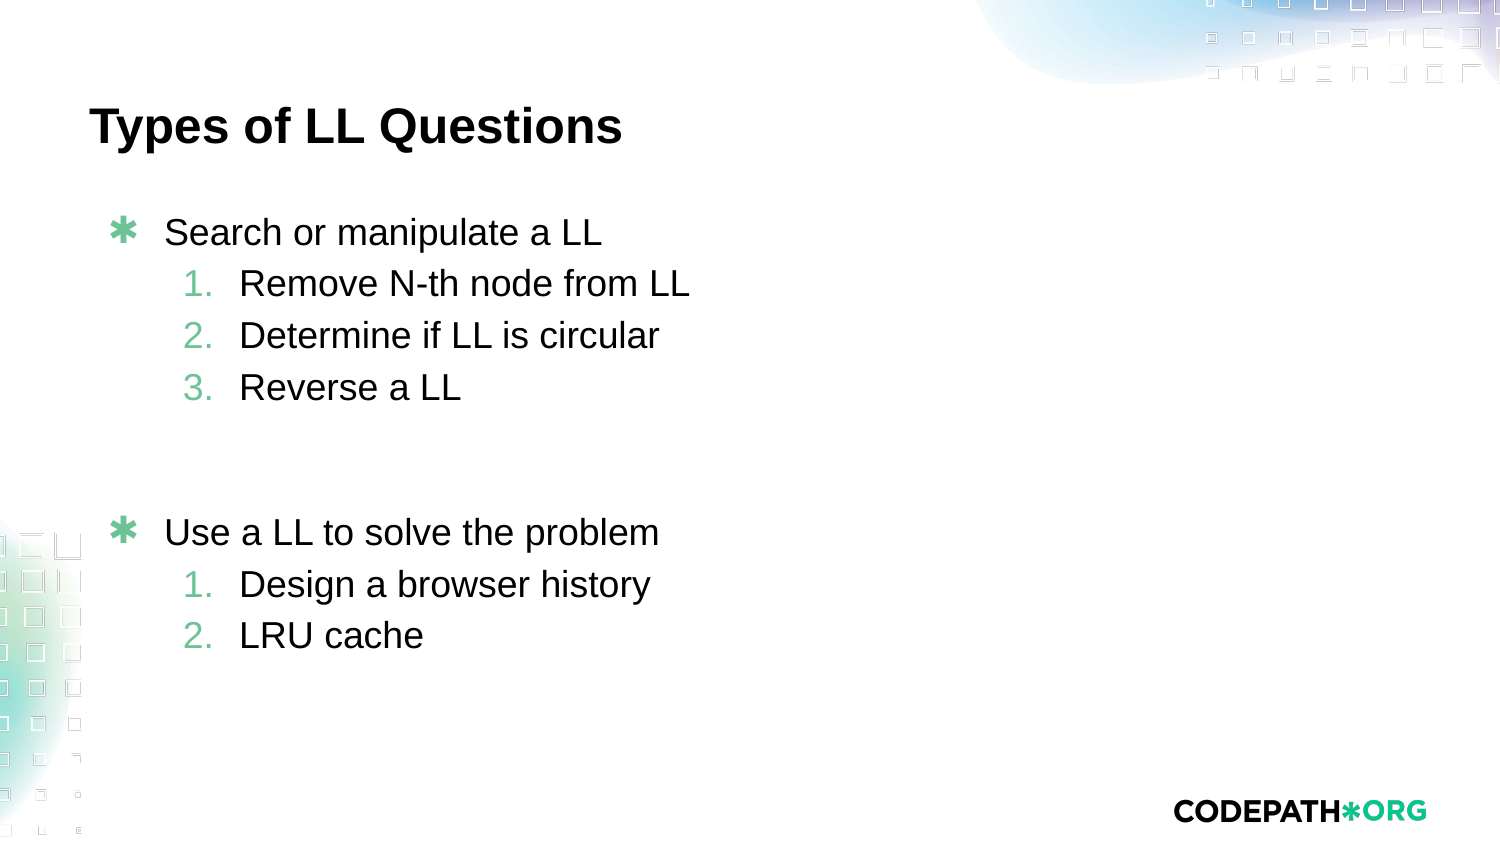

# Types of LL Questions
Search or manipulate a LL
Remove N-th node from LL
Determine if LL is circular
Reverse a LL

Use a LL to solve the problem
Design a browser history
LRU cache